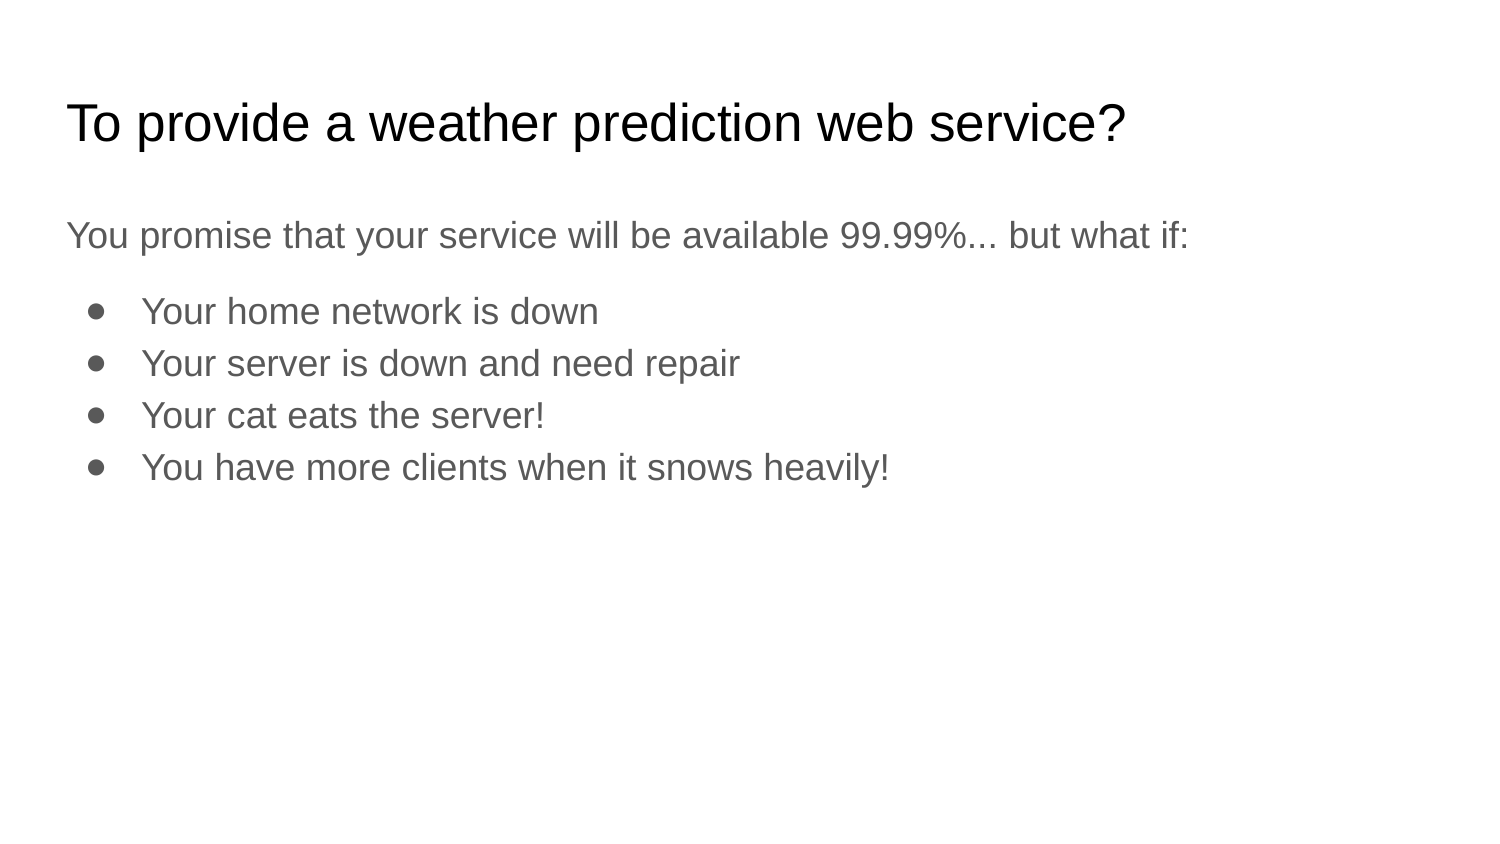

# To provide a weather prediction web service?

You promise that your service will be available 99.99%... but what if:
Your home network is down
Your server is down and need repair
Your cat eats the server!
You have more clients when it snows heavily!